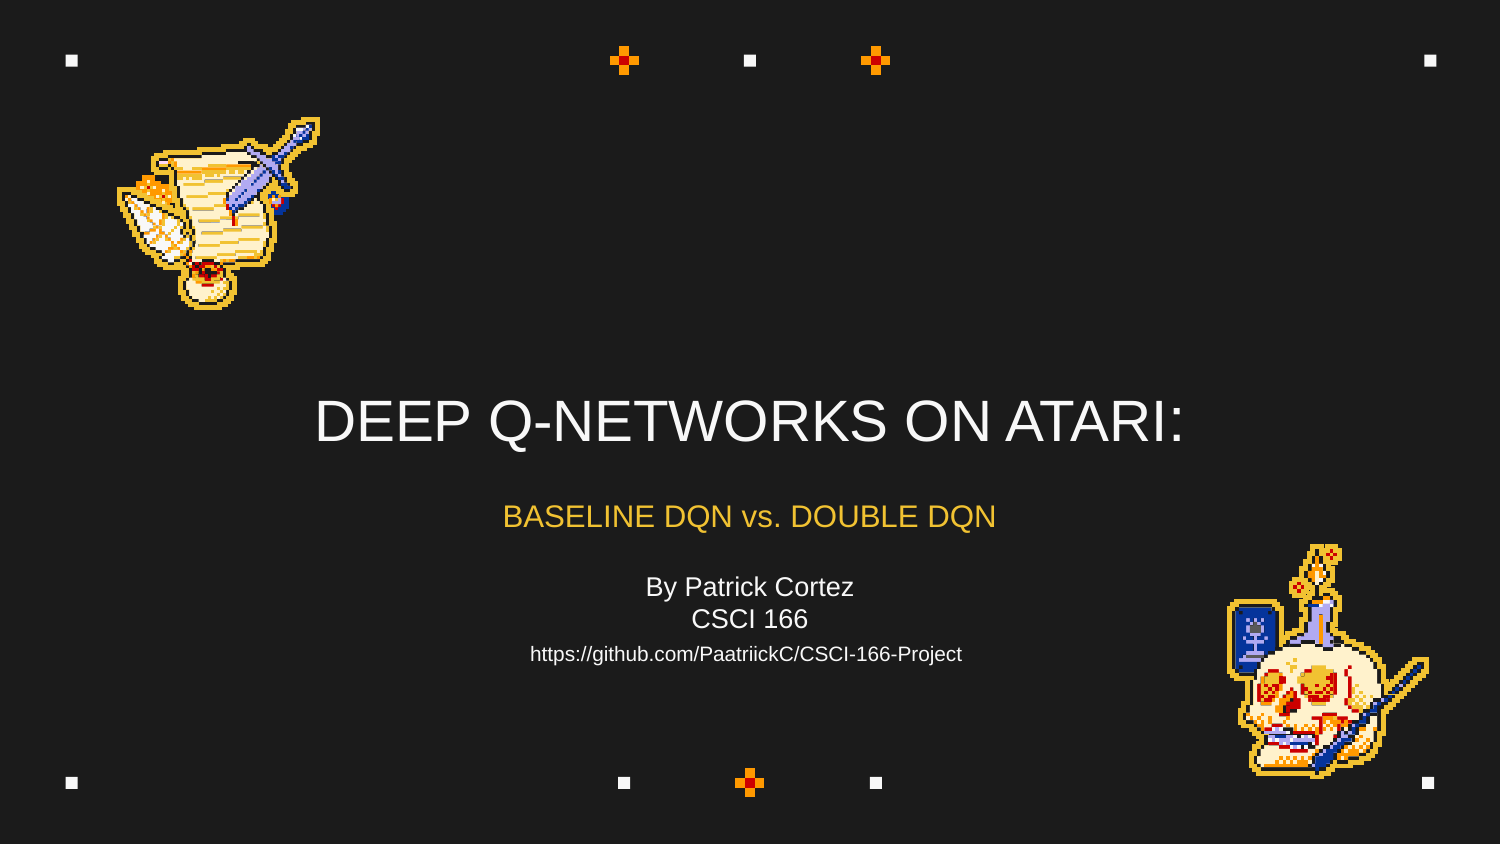

# DEEP Q-NETWORKS ON ATARI:
BASELINE DQN vs. DOUBLE DQN

By Patrick Cortez
CSCI 166
https://github.com/PaatriickC/CSCI-166-Project